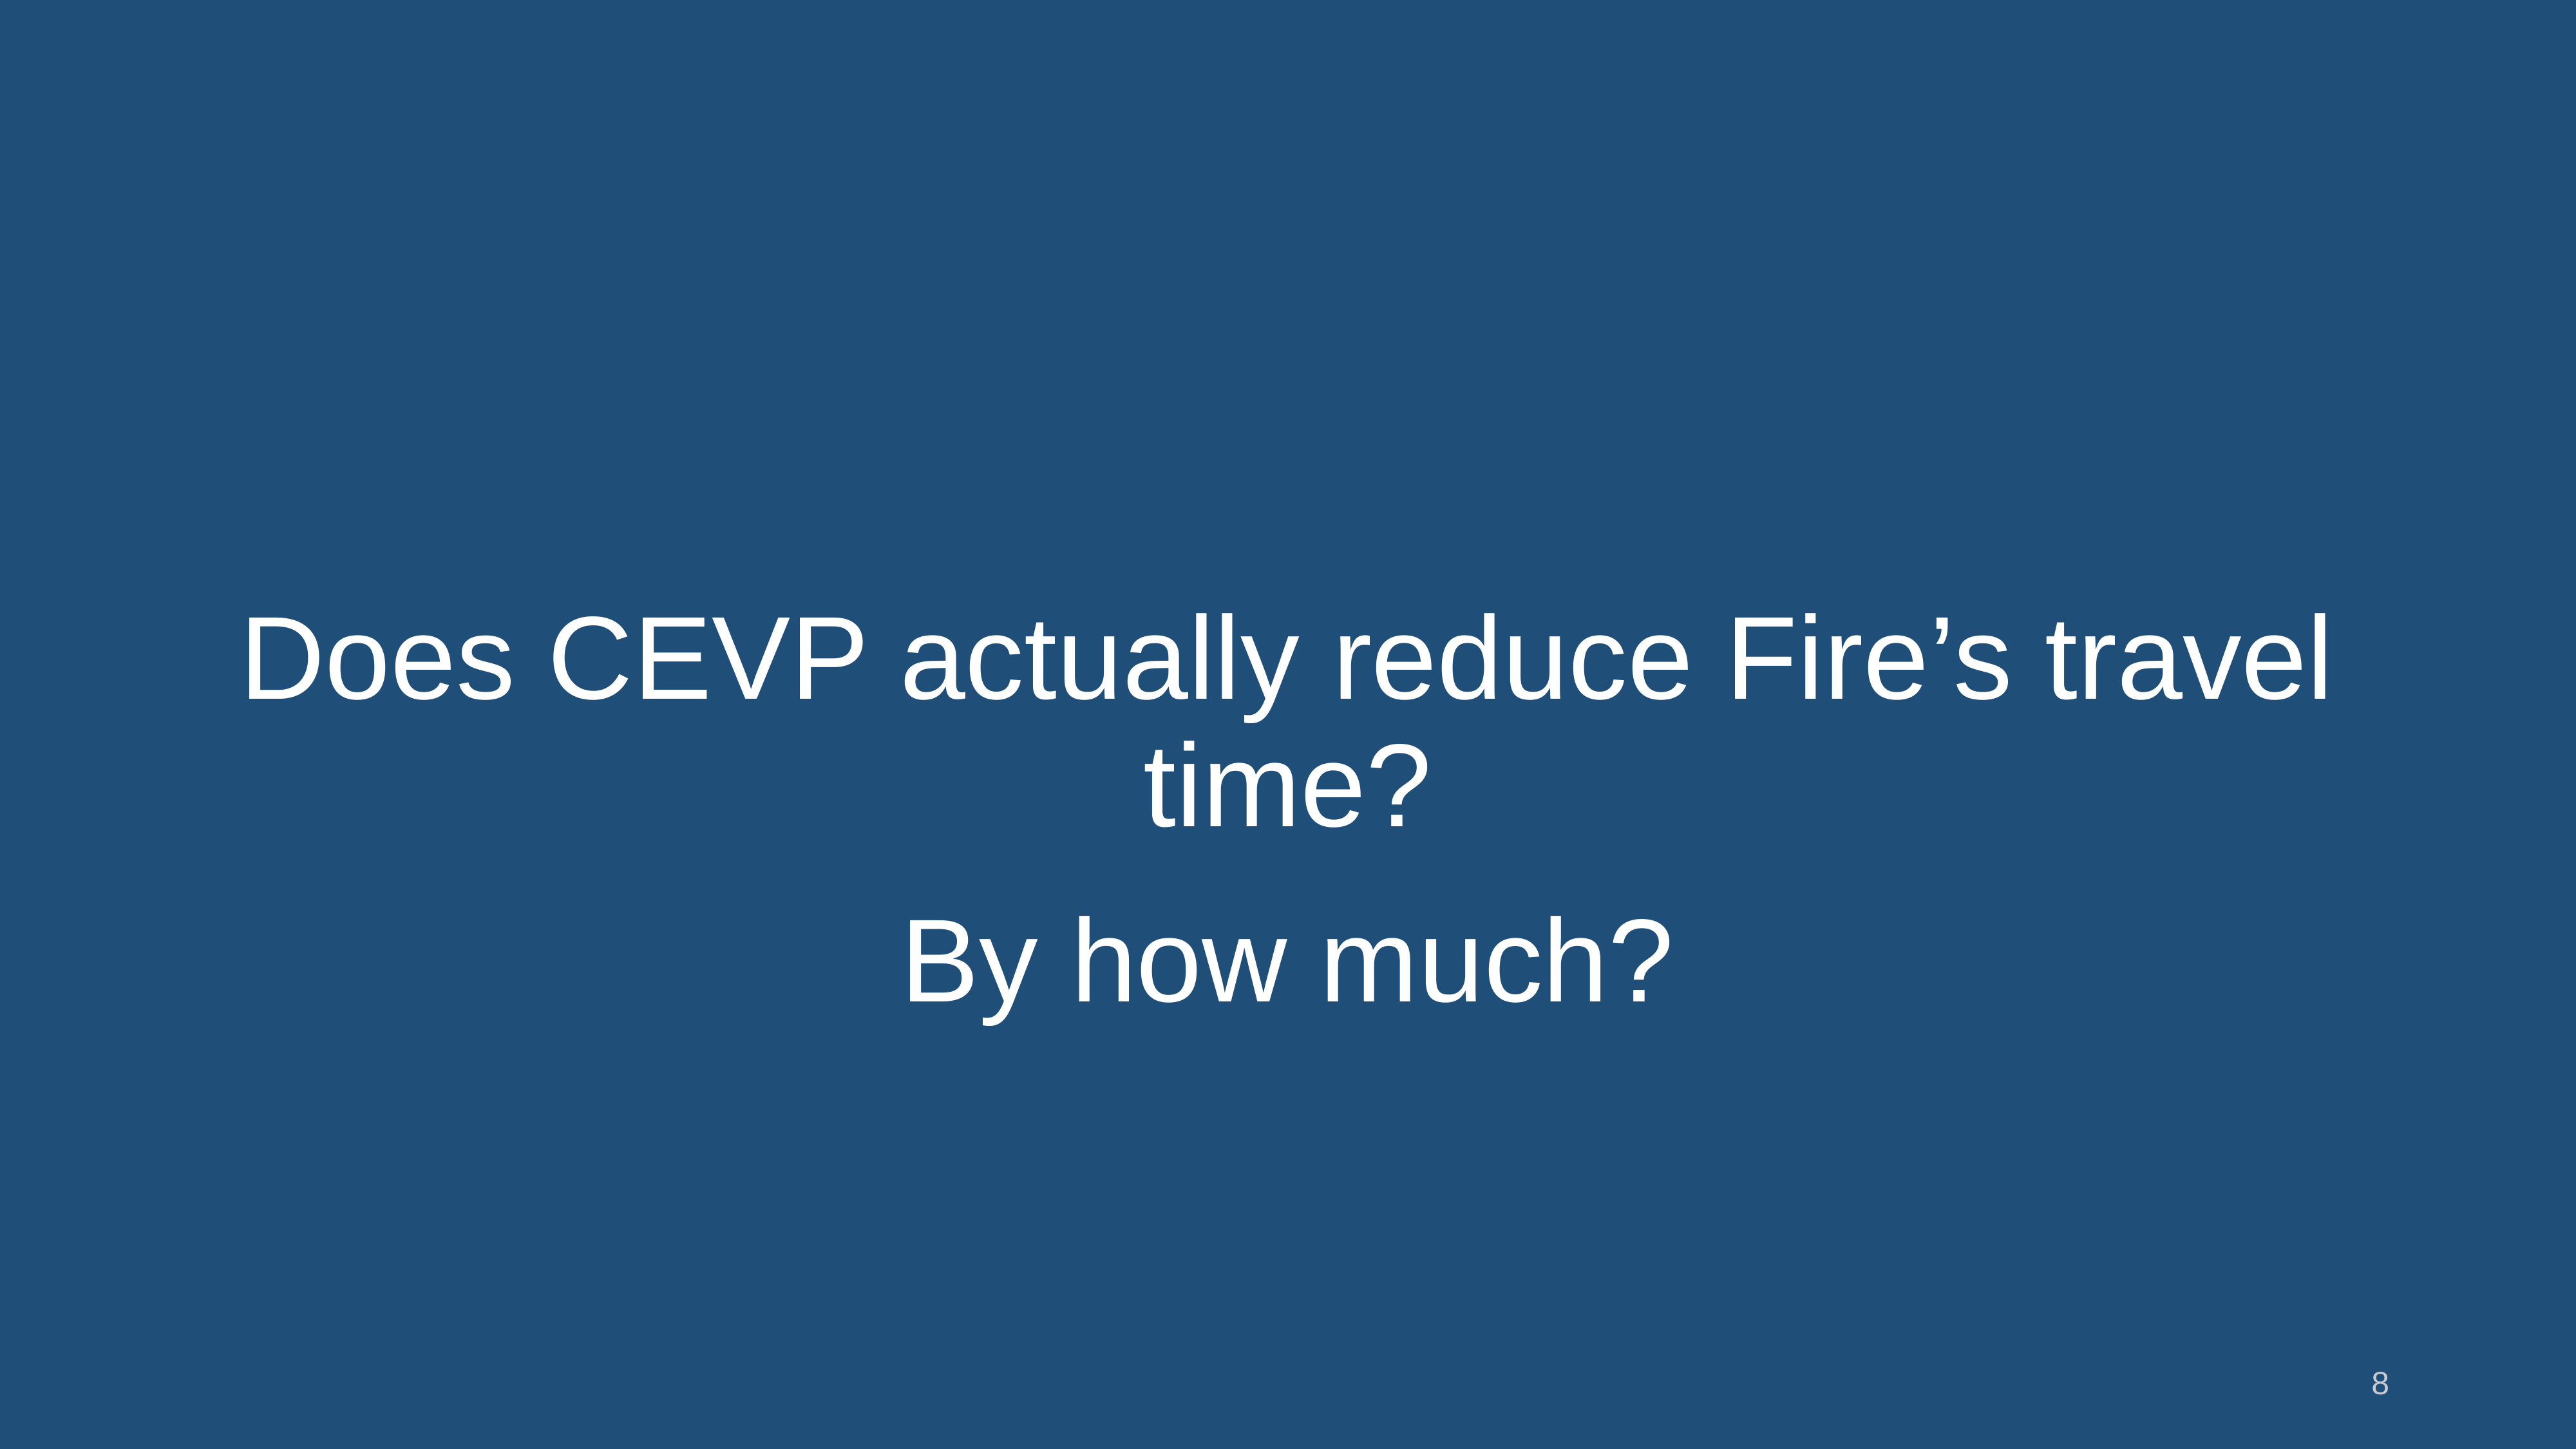

Does CEVP actually reduce Fire’s travel time?
By how much?
8